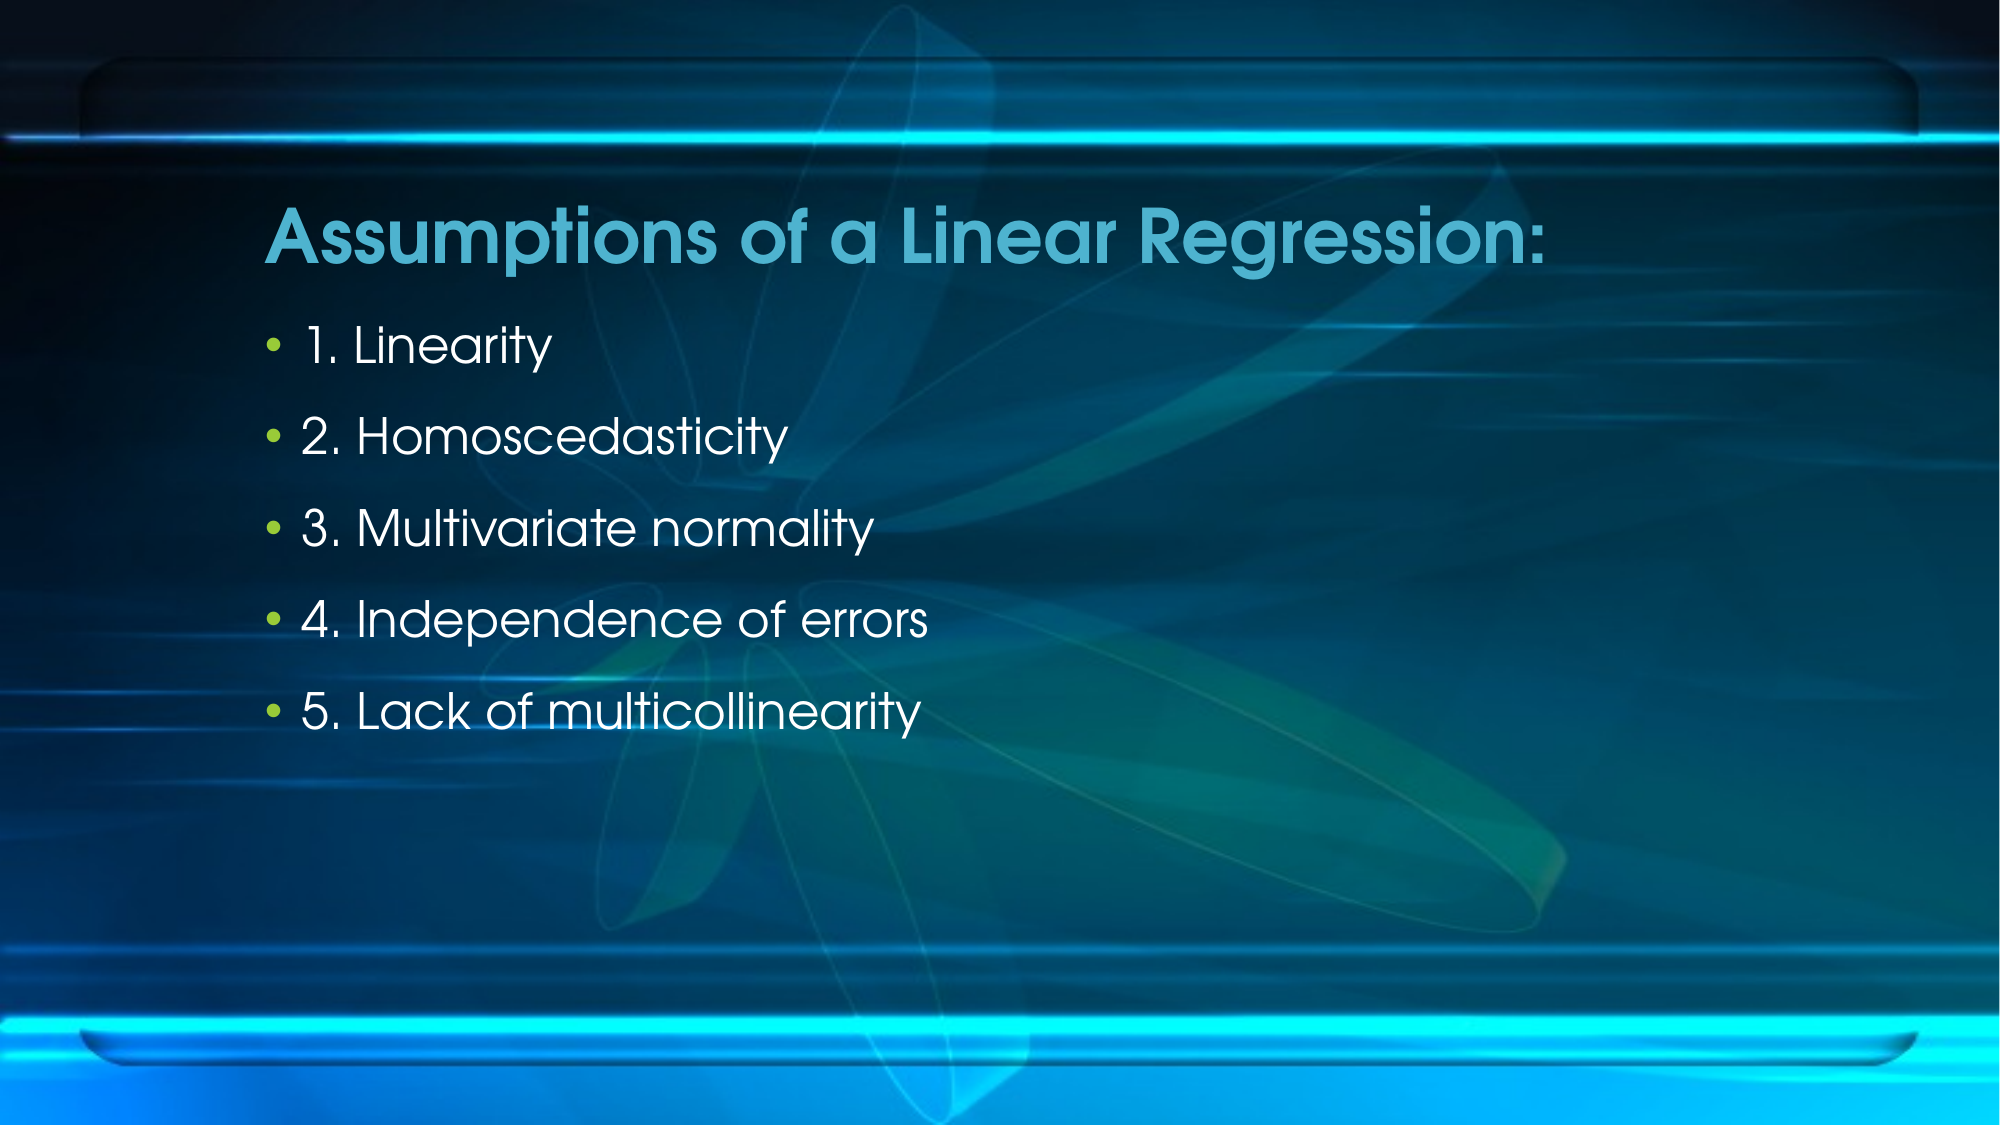

# Assumptions of a Linear Regression:
1. Linearity
2. Homoscedasticity
3. Multivariate normality
4. Independence of errors
5. Lack of multicollinearity